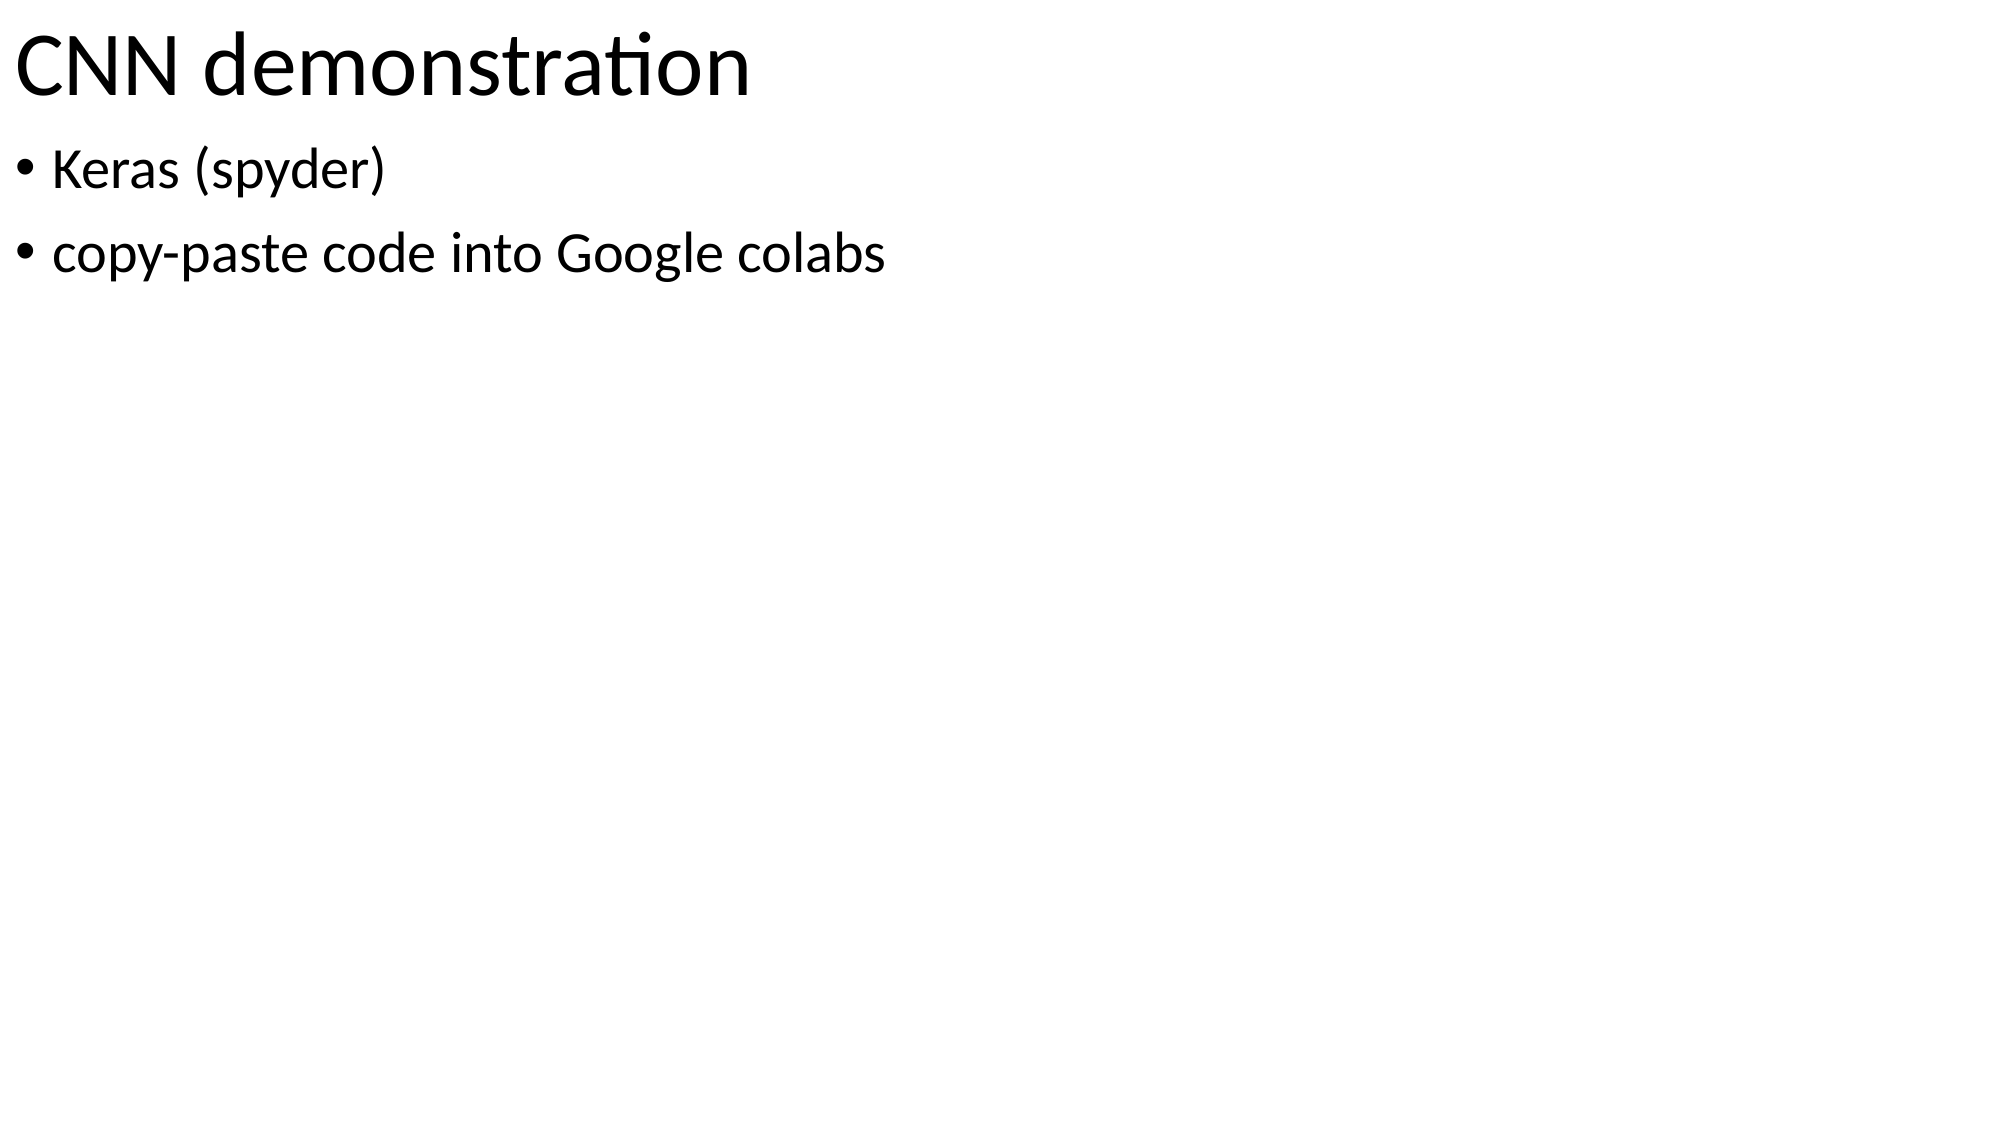

# CNN demonstration
Keras (spyder)
copy-paste code into Google colabs